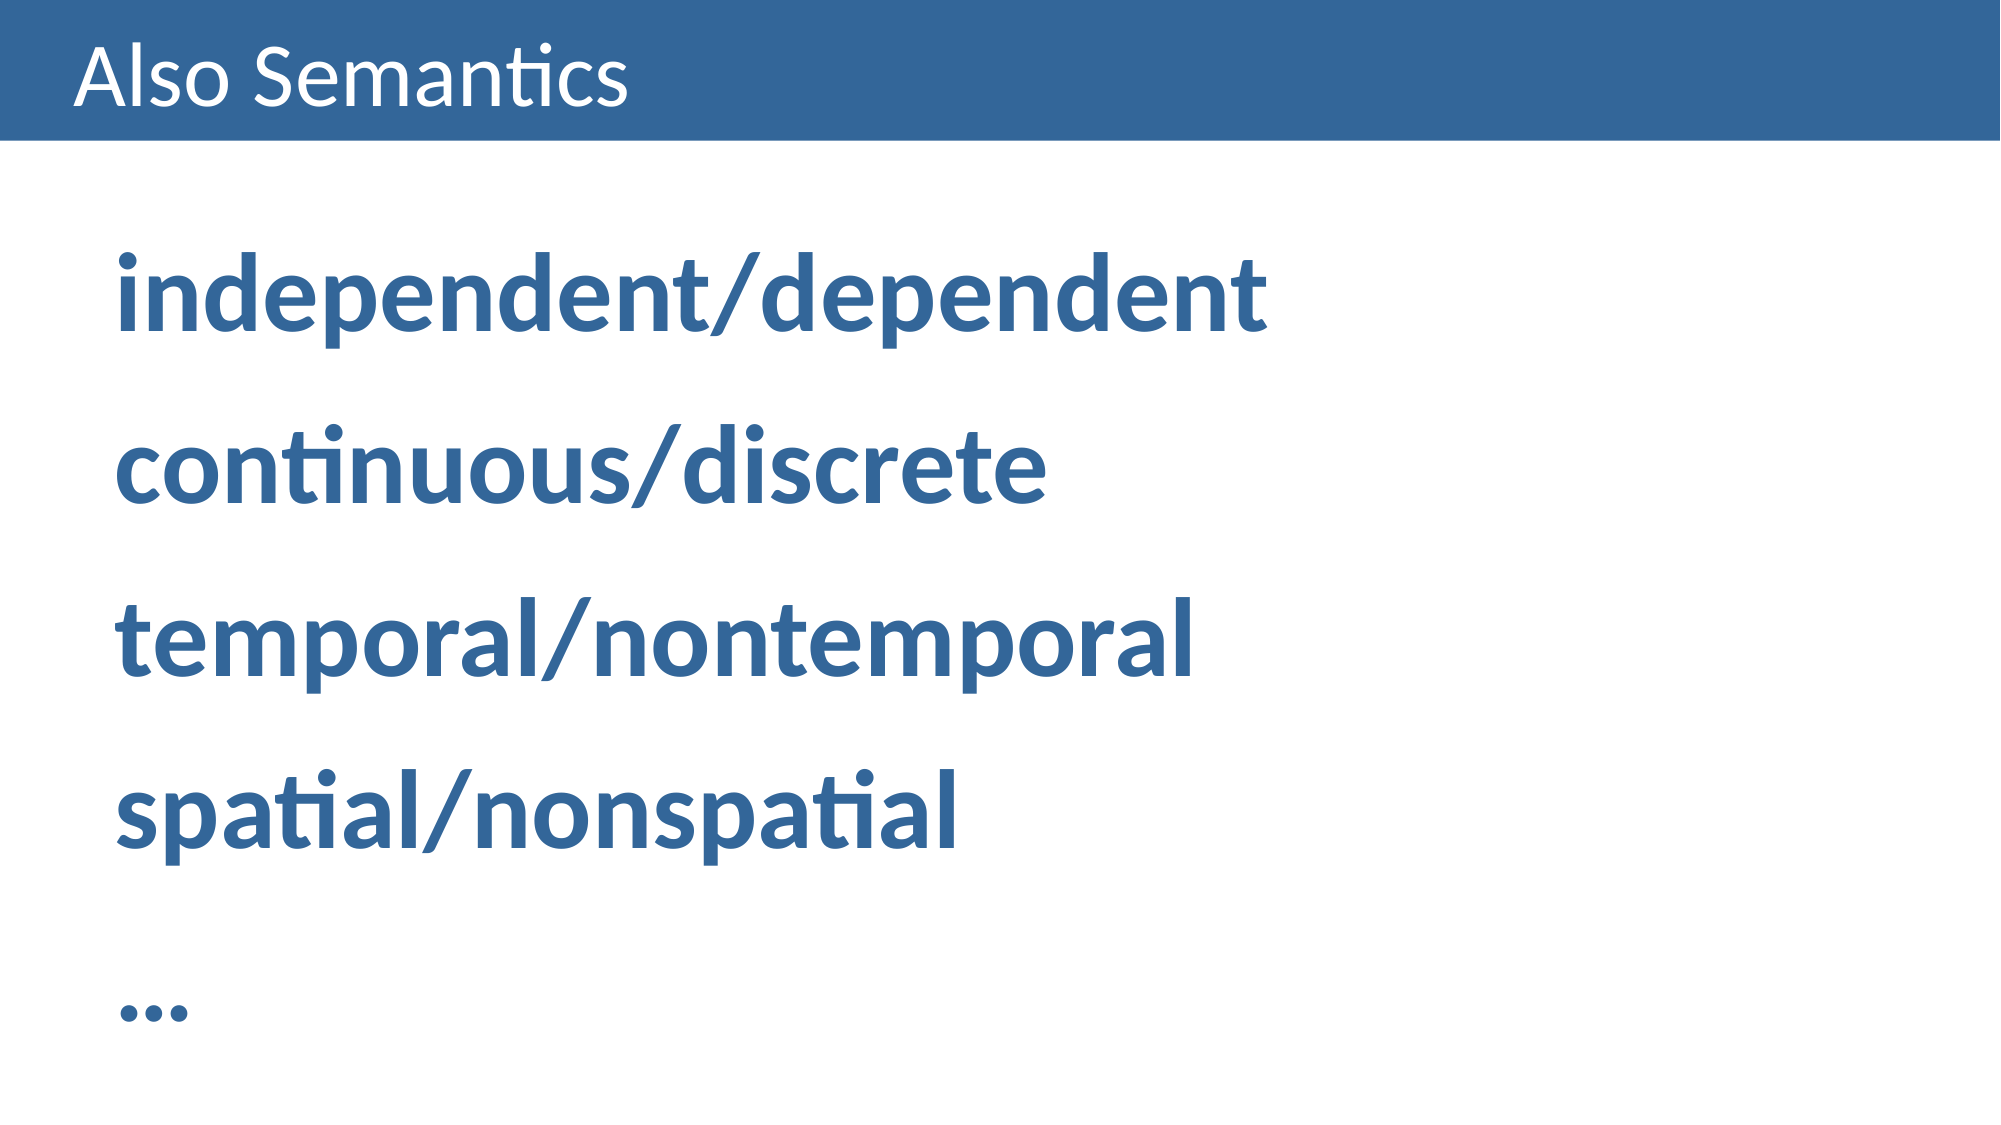

# Also Semantics
independent/dependent
continuous/discrete
temporal/nontemporal
spatial/nonspatial
…